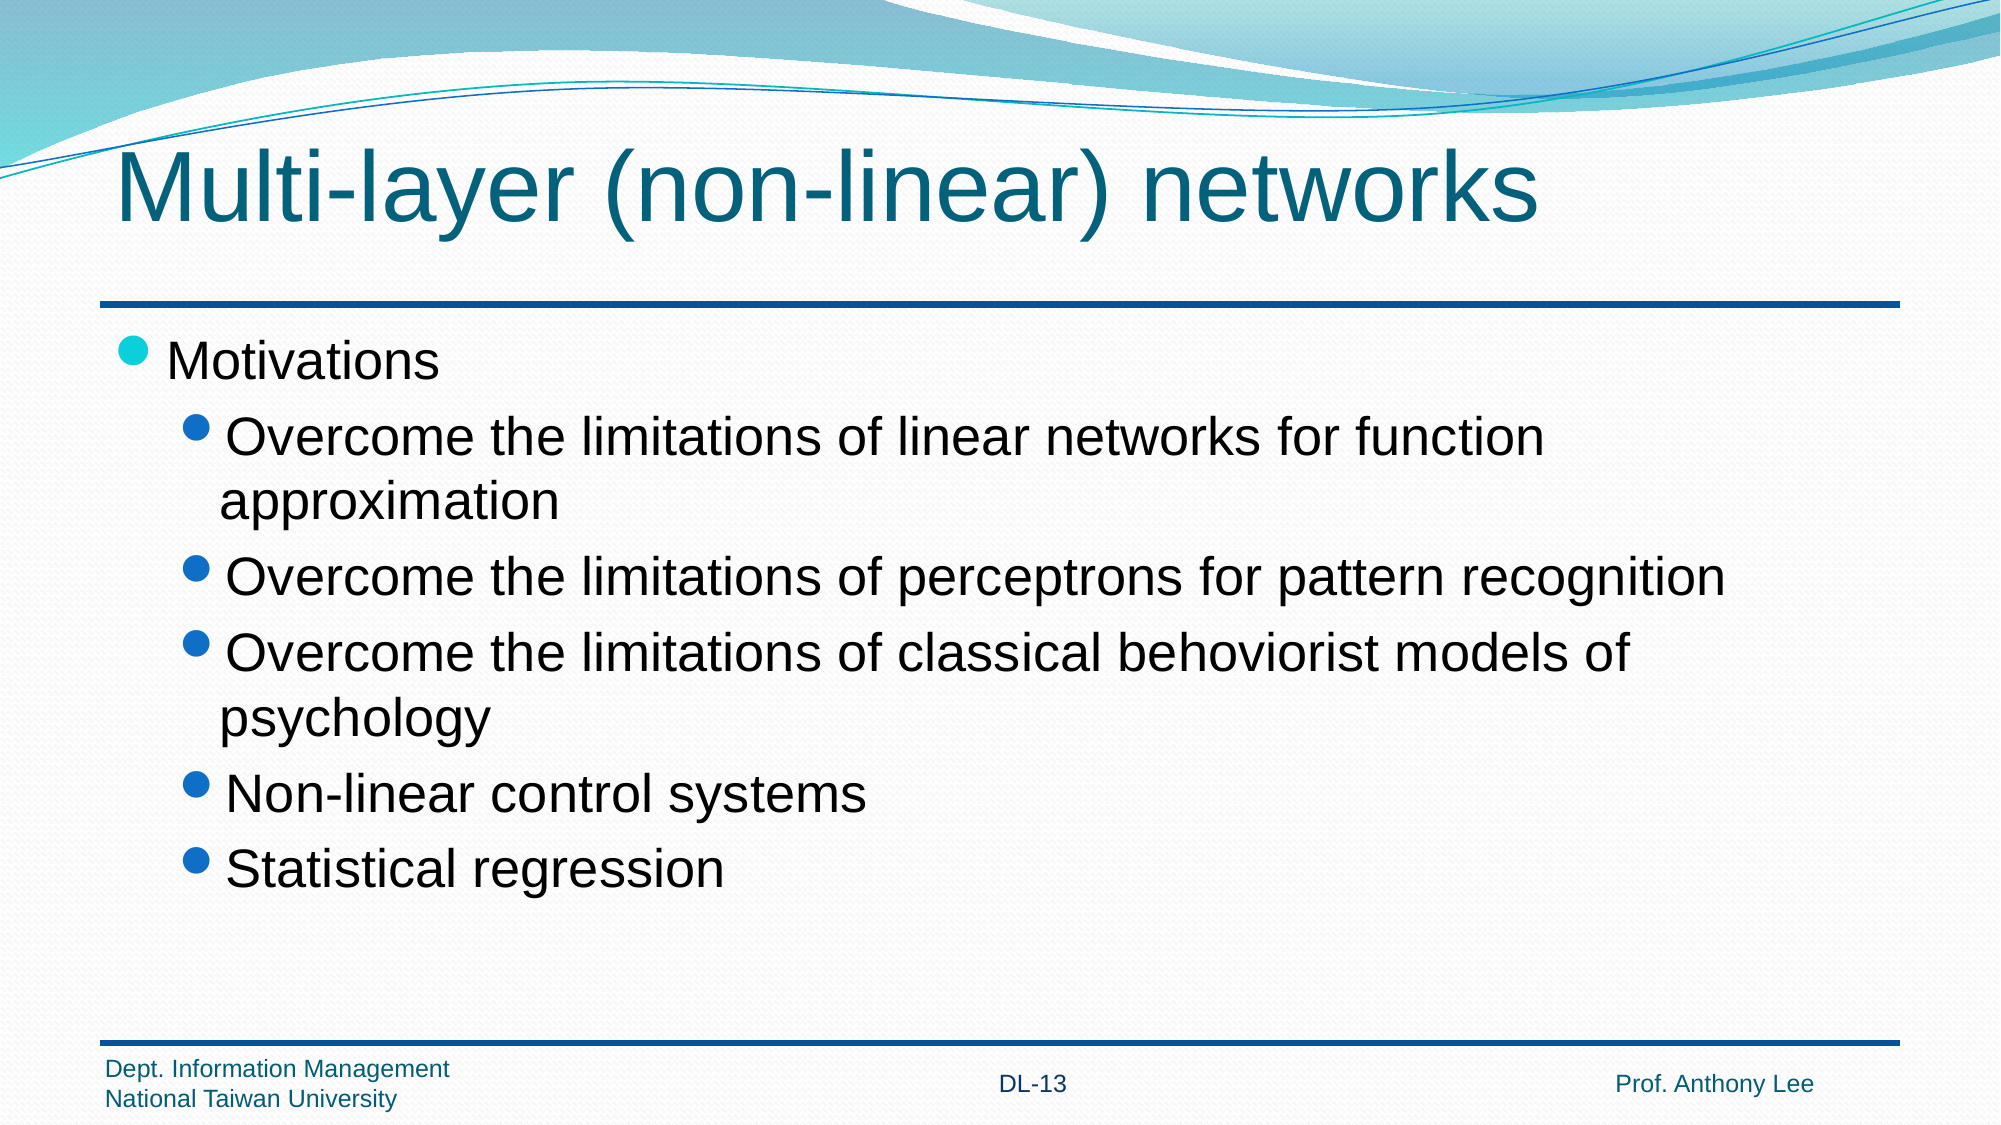

# Multi-layer (non-linear) networks
Motivations
Overcome the limitations of linear networks for function approximation
Overcome the limitations of perceptrons for pattern recognition
Overcome the limitations of classical behoviorist models of psychology
Non-linear control systems
Statistical regression